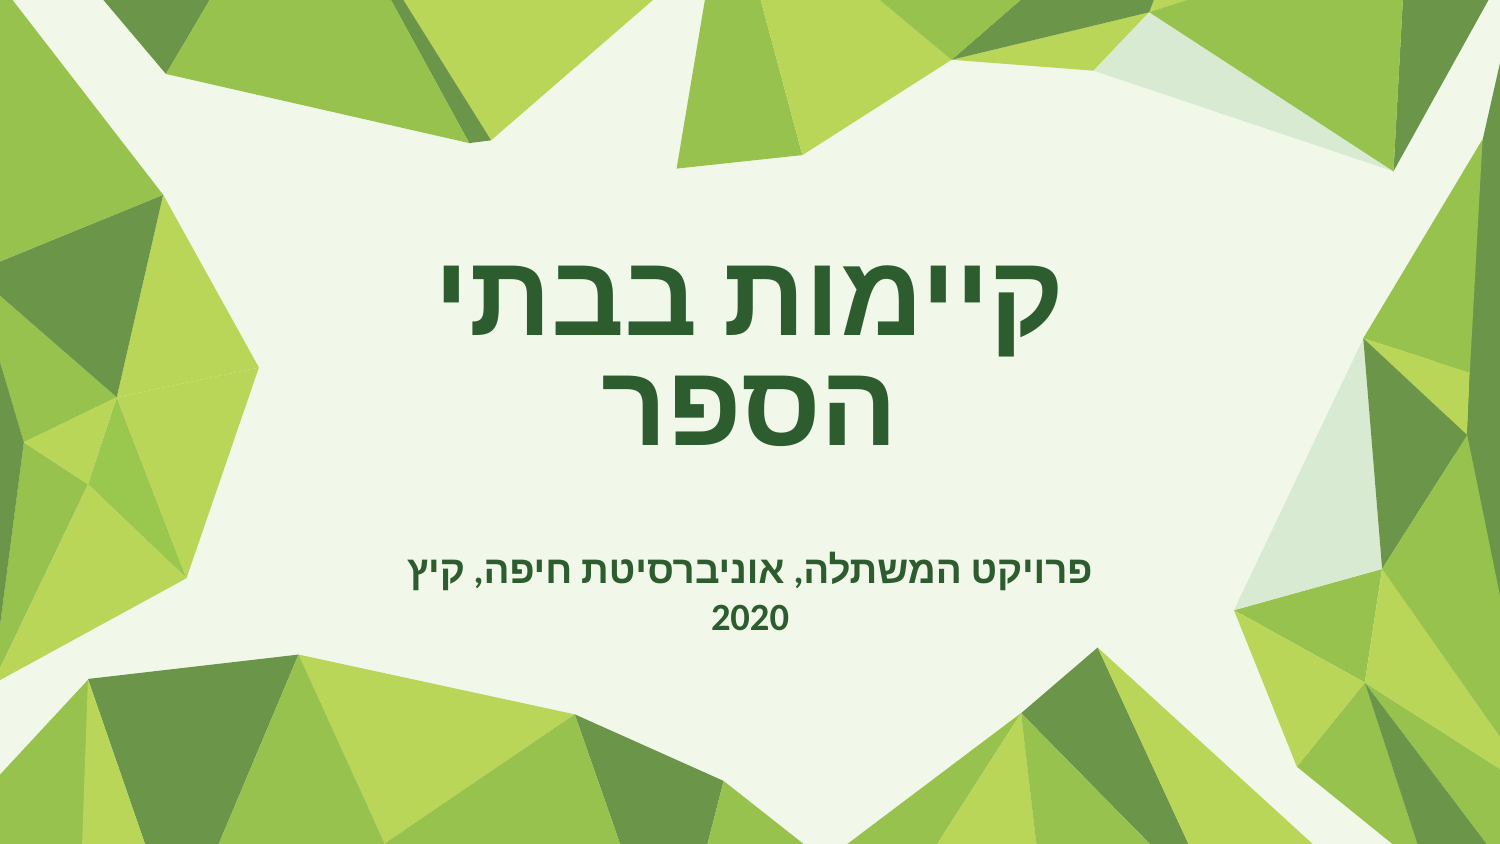

# קיימות בבתי הספר
פרויקט המשתלה, אוניברסיטת חיפה, קיץ 2020